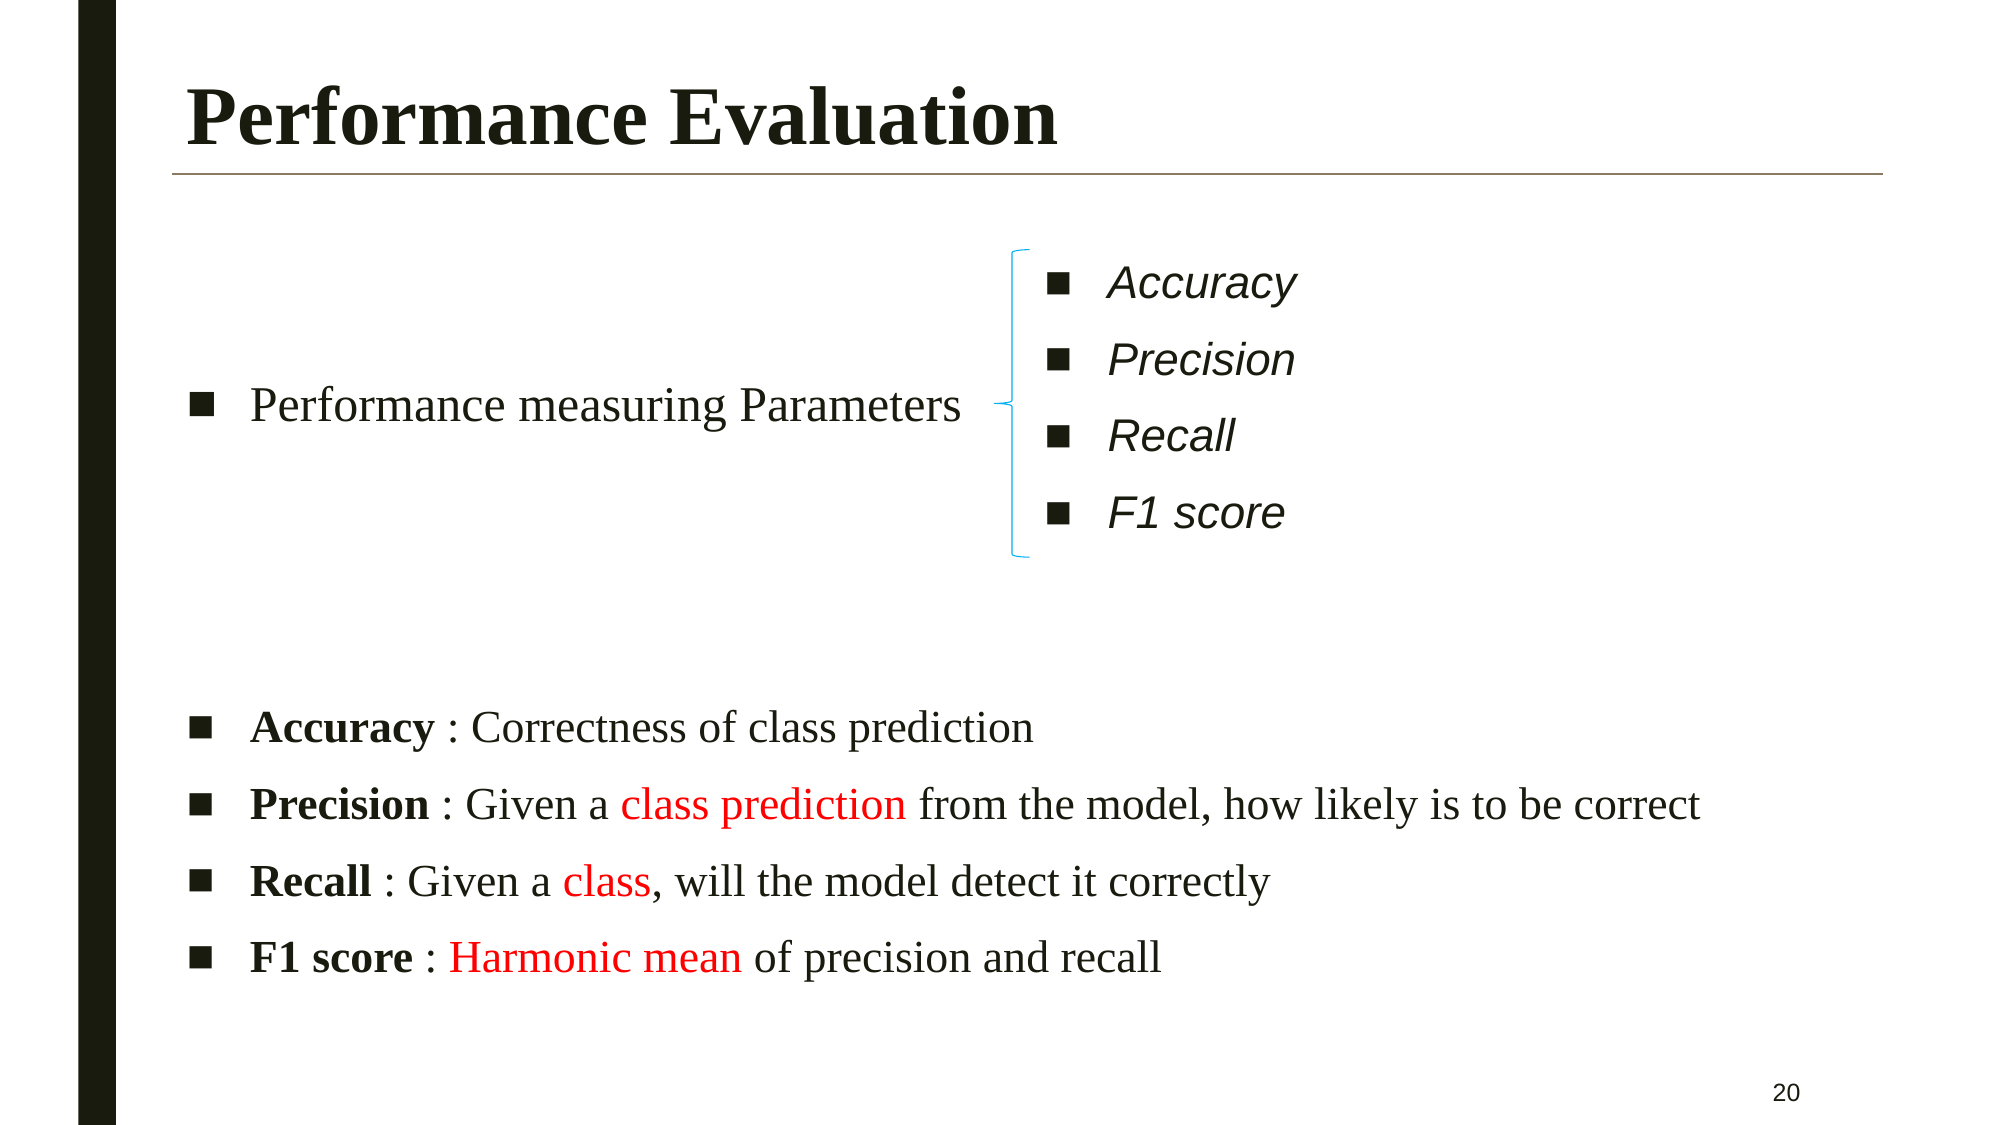

# Performance Evaluation

Performance measuring Parameters

Accuracy : Correctness of class prediction
Precision : Given a class prediction from the model, how likely is to be correct
Recall : Given a class, will the model detect it correctly
F1 score : Harmonic mean of precision and recall

Accuracy
Precision
Recall
F1 score
20